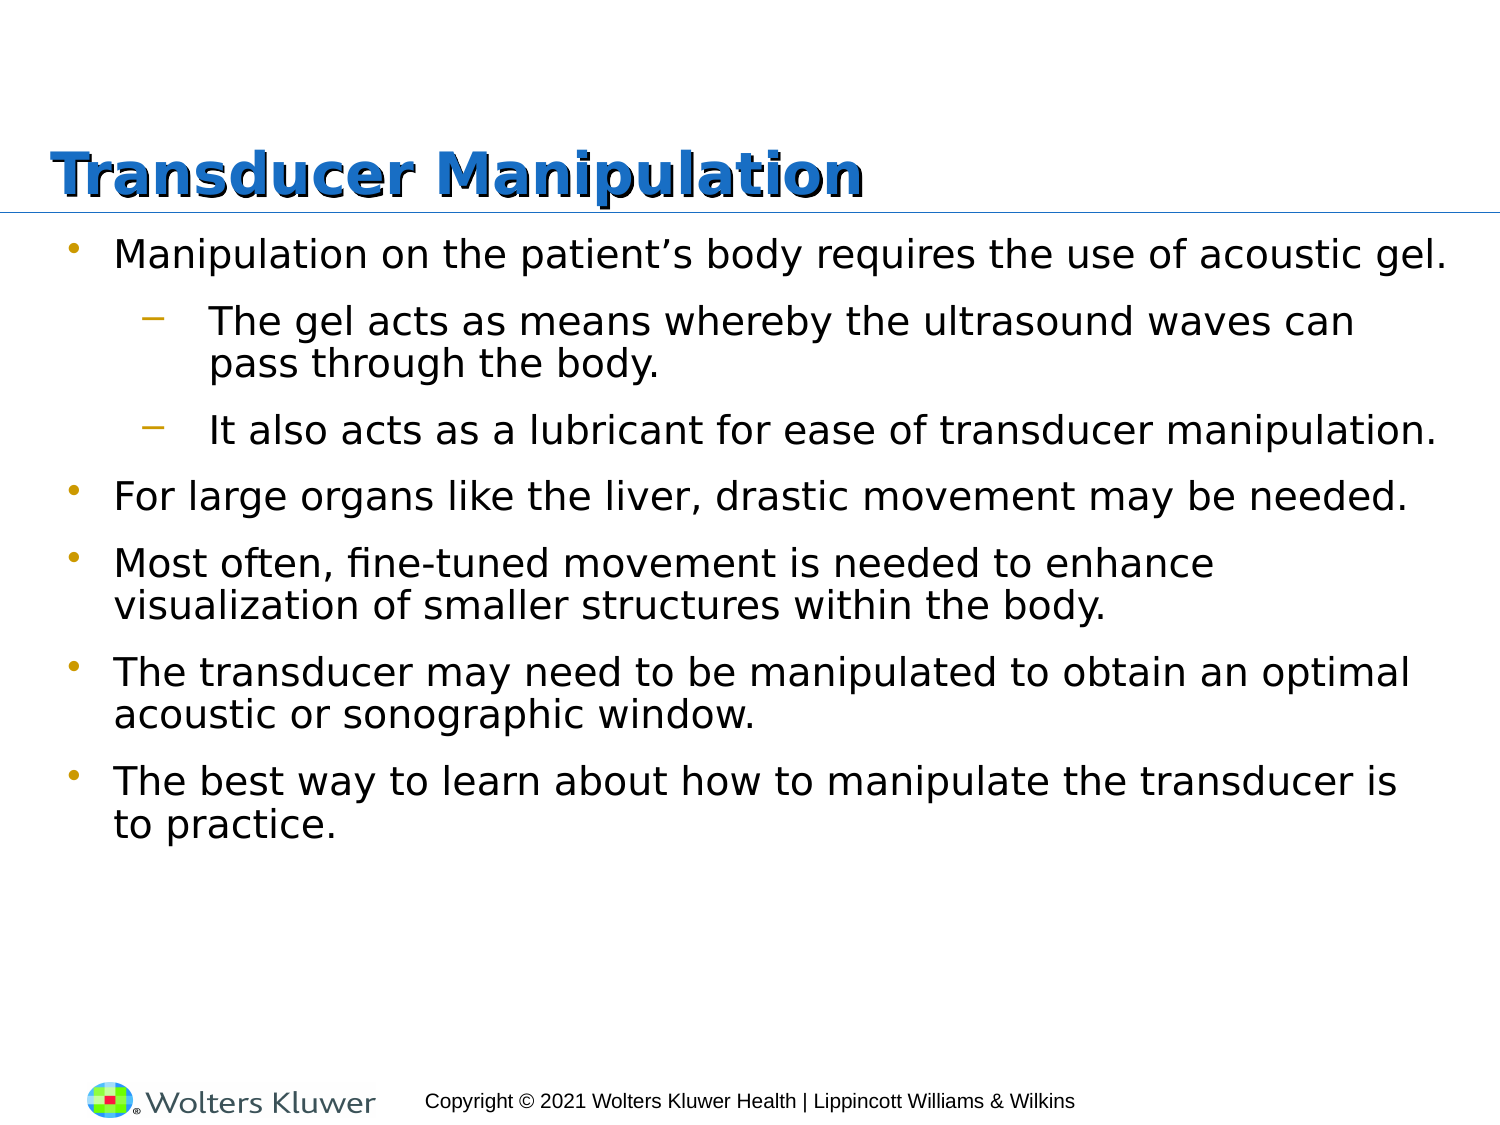

# Transducer Manipulation
Manipulation on the patient’s body requires the use of acoustic gel.
The gel acts as means whereby the ultrasound waves can pass through the body.
It also acts as a lubricant for ease of transducer manipulation.
For large organs like the liver, drastic movement may be needed.
Most often, fine-tuned movement is needed to enhance visualization of smaller structures within the body.
The transducer may need to be manipulated to obtain an optimal acoustic or sonographic window.
The best way to learn about how to manipulate the transducer is to practice.